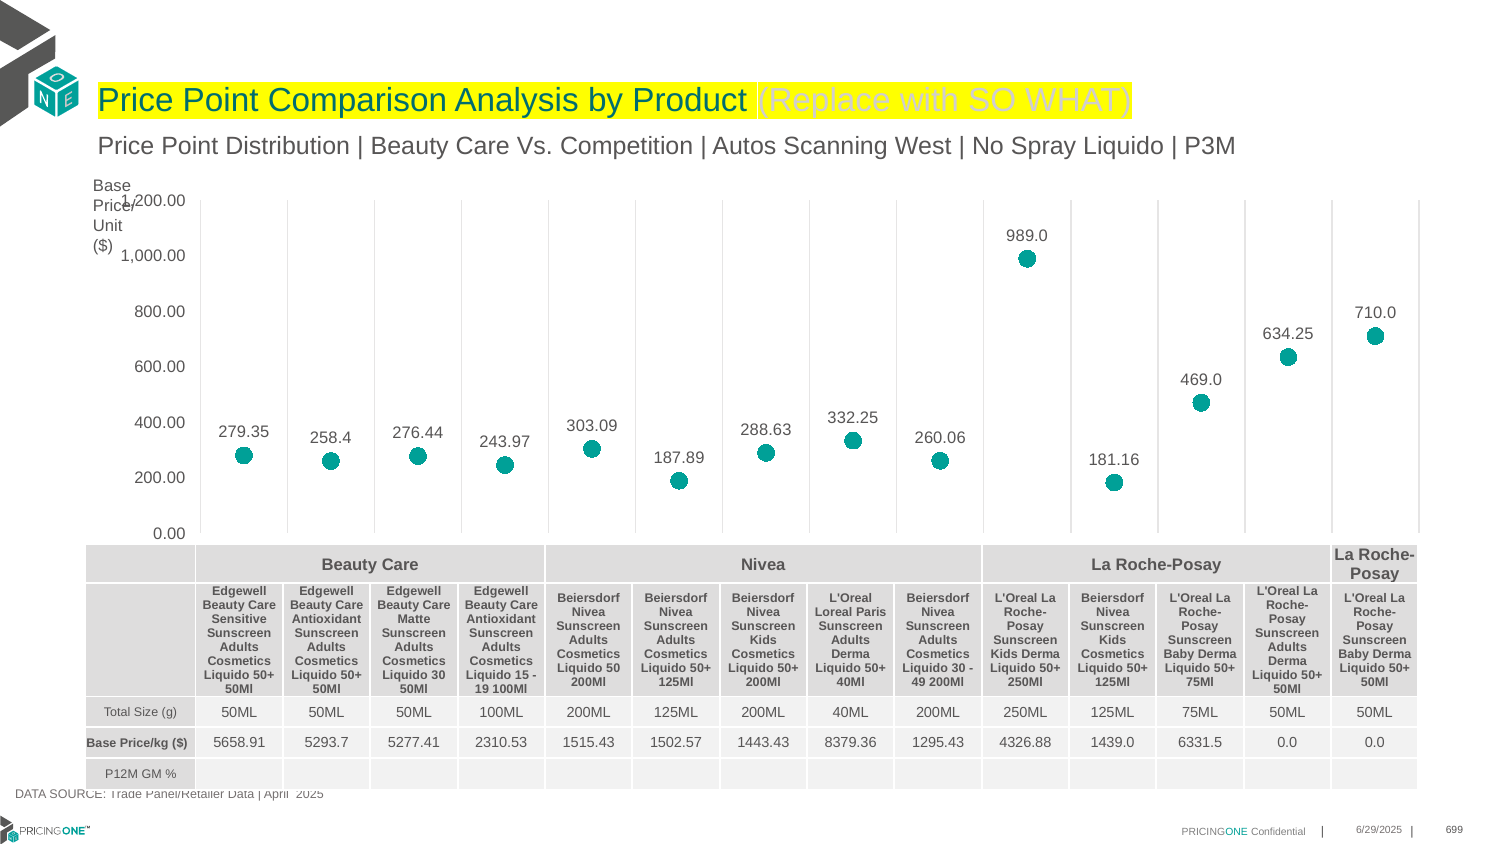

# Price Point Comparison Analysis by Product (Replace with SO WHAT)
Price Point Distribution | Beauty Care Vs. Competition | Autos Scanning West | No Spray Liquido | P3M
Base Price/Unit ($)

### Chart

| Category | Base Price/Unit |
|---|---|
| Edgewell Beauty Care Sensitive Sunscreen Adults Cosmetics Liquido 50+ 50Ml | 279.35 |
| Edgewell Beauty Care Antioxidant Sunscreen Adults Cosmetics Liquido 50+ 50Ml | 258.4 |
| Edgewell Beauty Care Matte Sunscreen Adults Cosmetics Liquido 30 50Ml | 276.44 |
| Edgewell Beauty Care Antioxidant Sunscreen Adults Cosmetics Liquido 15 - 19 100Ml | 243.97 |
| Beiersdorf Nivea Sunscreen Adults Cosmetics Liquido 50 200Ml | 303.09 |
| Beiersdorf Nivea Sunscreen Adults Cosmetics Liquido 50+ 125Ml | 187.89 |
| Beiersdorf Nivea Sunscreen Kids Cosmetics Liquido 50+ 200Ml | 288.63 |
| L'Oreal Loreal Paris Sunscreen Adults Derma Liquido 50+ 40Ml | 332.25 |
| Beiersdorf Nivea Sunscreen Adults Cosmetics Liquido 30 - 49 200Ml | 260.06 |
| L'Oreal La Roche-Posay Sunscreen Kids Derma Liquido 50+ 250Ml | 989.0 |
| Beiersdorf Nivea Sunscreen Kids Cosmetics Liquido 50+ 125Ml | 181.16 |
| L'Oreal La Roche-Posay Sunscreen Baby Derma Liquido 50+ 75Ml | 469.0 |
| L'Oreal La Roche-Posay Sunscreen Adults Derma Liquido 50+ 50Ml | 634.25 |
| L'Oreal La Roche-Posay Sunscreen Baby Derma Liquido 50+ 50Ml | 710.0 |
|  | Beauty Care | Beauty Care | Beauty Care | Beauty Care | Nivea | Nivea | Nivea | Loreal Paris | Nivea | La Roche-Posay | Nivea | La Roche-Posay | La Roche-Posay | La Roche-Posay |
| --- | --- | --- | --- | --- | --- | --- | --- | --- | --- | --- | --- | --- | --- | --- |
|  | Edgewell Beauty Care Sensitive Sunscreen Adults Cosmetics Liquido 50+ 50Ml | Edgewell Beauty Care Antioxidant Sunscreen Adults Cosmetics Liquido 50+ 50Ml | Edgewell Beauty Care Matte Sunscreen Adults Cosmetics Liquido 30 50Ml | Edgewell Beauty Care Antioxidant Sunscreen Adults Cosmetics Liquido 15 - 19 100Ml | Beiersdorf Nivea Sunscreen Adults Cosmetics Liquido 50 200Ml | Beiersdorf Nivea Sunscreen Adults Cosmetics Liquido 50+ 125Ml | Beiersdorf Nivea Sunscreen Kids Cosmetics Liquido 50+ 200Ml | L'Oreal Loreal Paris Sunscreen Adults Derma Liquido 50+ 40Ml | Beiersdorf Nivea Sunscreen Adults Cosmetics Liquido 30 - 49 200Ml | L'Oreal La Roche-Posay Sunscreen Kids Derma Liquido 50+ 250Ml | Beiersdorf Nivea Sunscreen Kids Cosmetics Liquido 50+ 125Ml | L'Oreal La Roche-Posay Sunscreen Baby Derma Liquido 50+ 75Ml | L'Oreal La Roche-Posay Sunscreen Adults Derma Liquido 50+ 50Ml | L'Oreal La Roche-Posay Sunscreen Baby Derma Liquido 50+ 50Ml |
| Total Size (g) | 50ML | 50ML | 50ML | 100ML | 200ML | 125ML | 200ML | 40ML | 200ML | 250ML | 125ML | 75ML | 50ML | 50ML |
| Base Price/kg ($) | 5658.91 | 5293.7 | 5277.41 | 2310.53 | 1515.43 | 1502.57 | 1443.43 | 8379.36 | 1295.43 | 4326.88 | 1439.0 | 6331.5 | 0.0 | 0.0 |
| P12M GM % |  |  |  |  |  |  |  |  |  |  |  |  |  |  |
DATA SOURCE: Trade Panel/Retailer Data | April  2025

6/29/2025
699